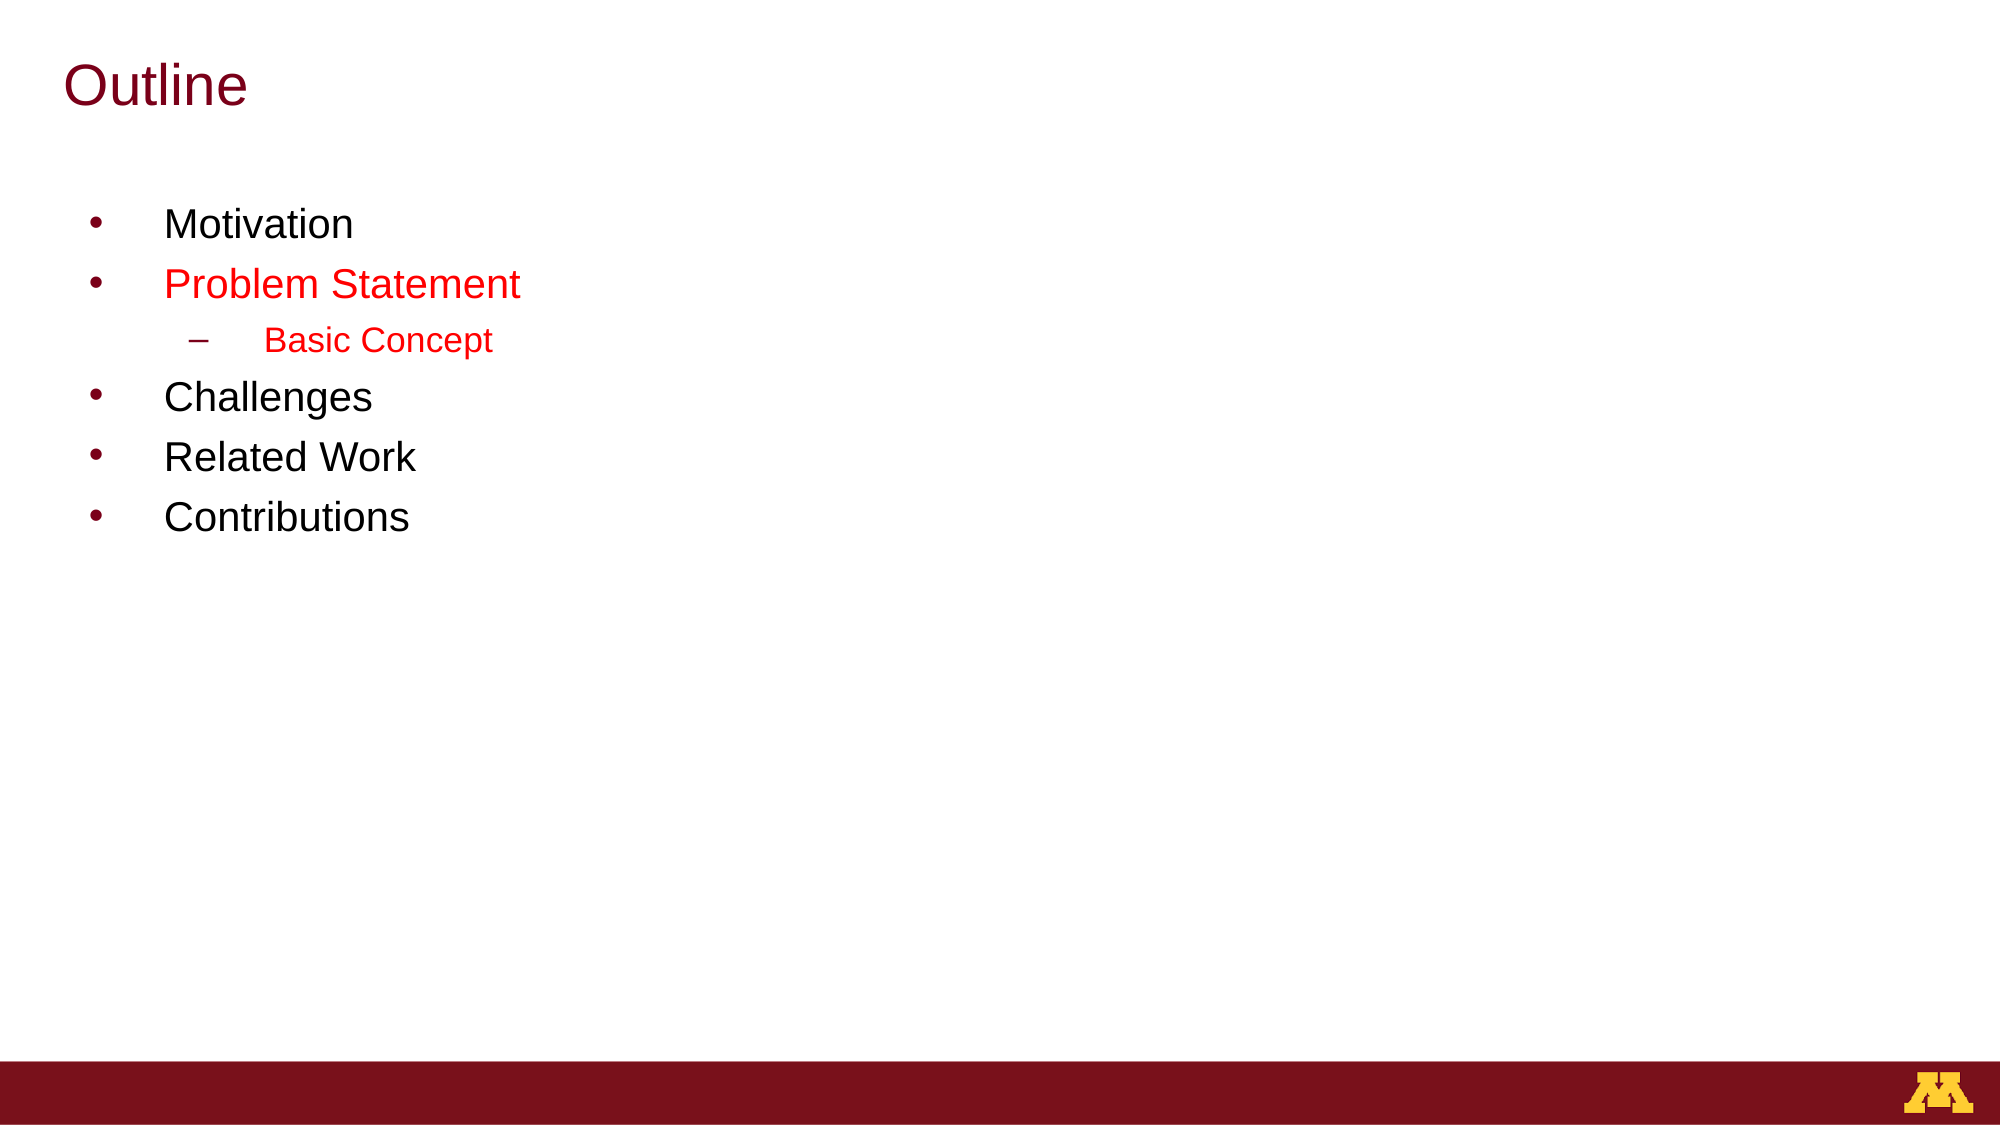

# Outline
Motivation
Problem Statement
Basic Concept
Challenges
Related Work
Contributions